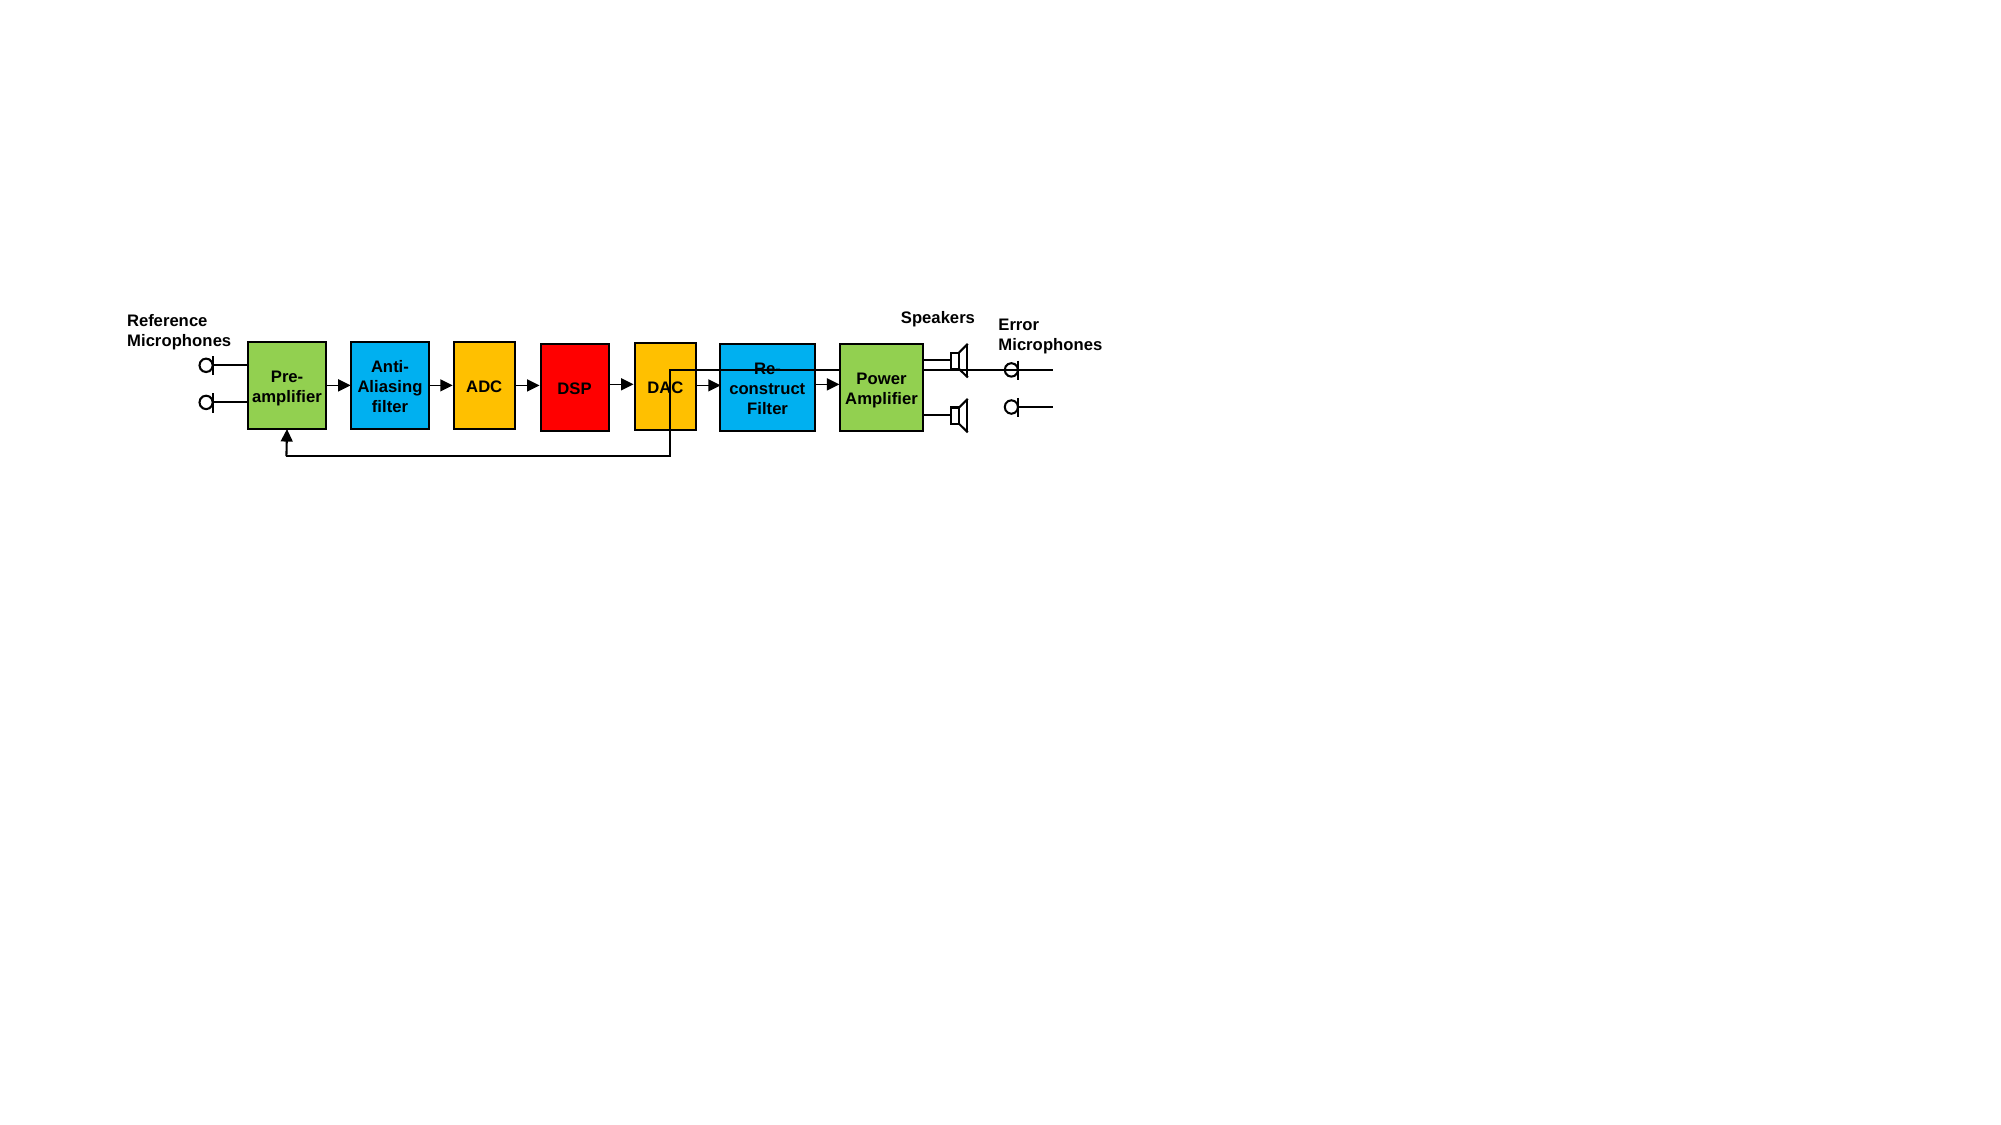

Speakers
Reference
Microphones
Error
Microphones
Pre-
amplifier
Anti-Aliasing filter
ADC
DAC
DSP
Re-construct Filter
Power
Amplifier